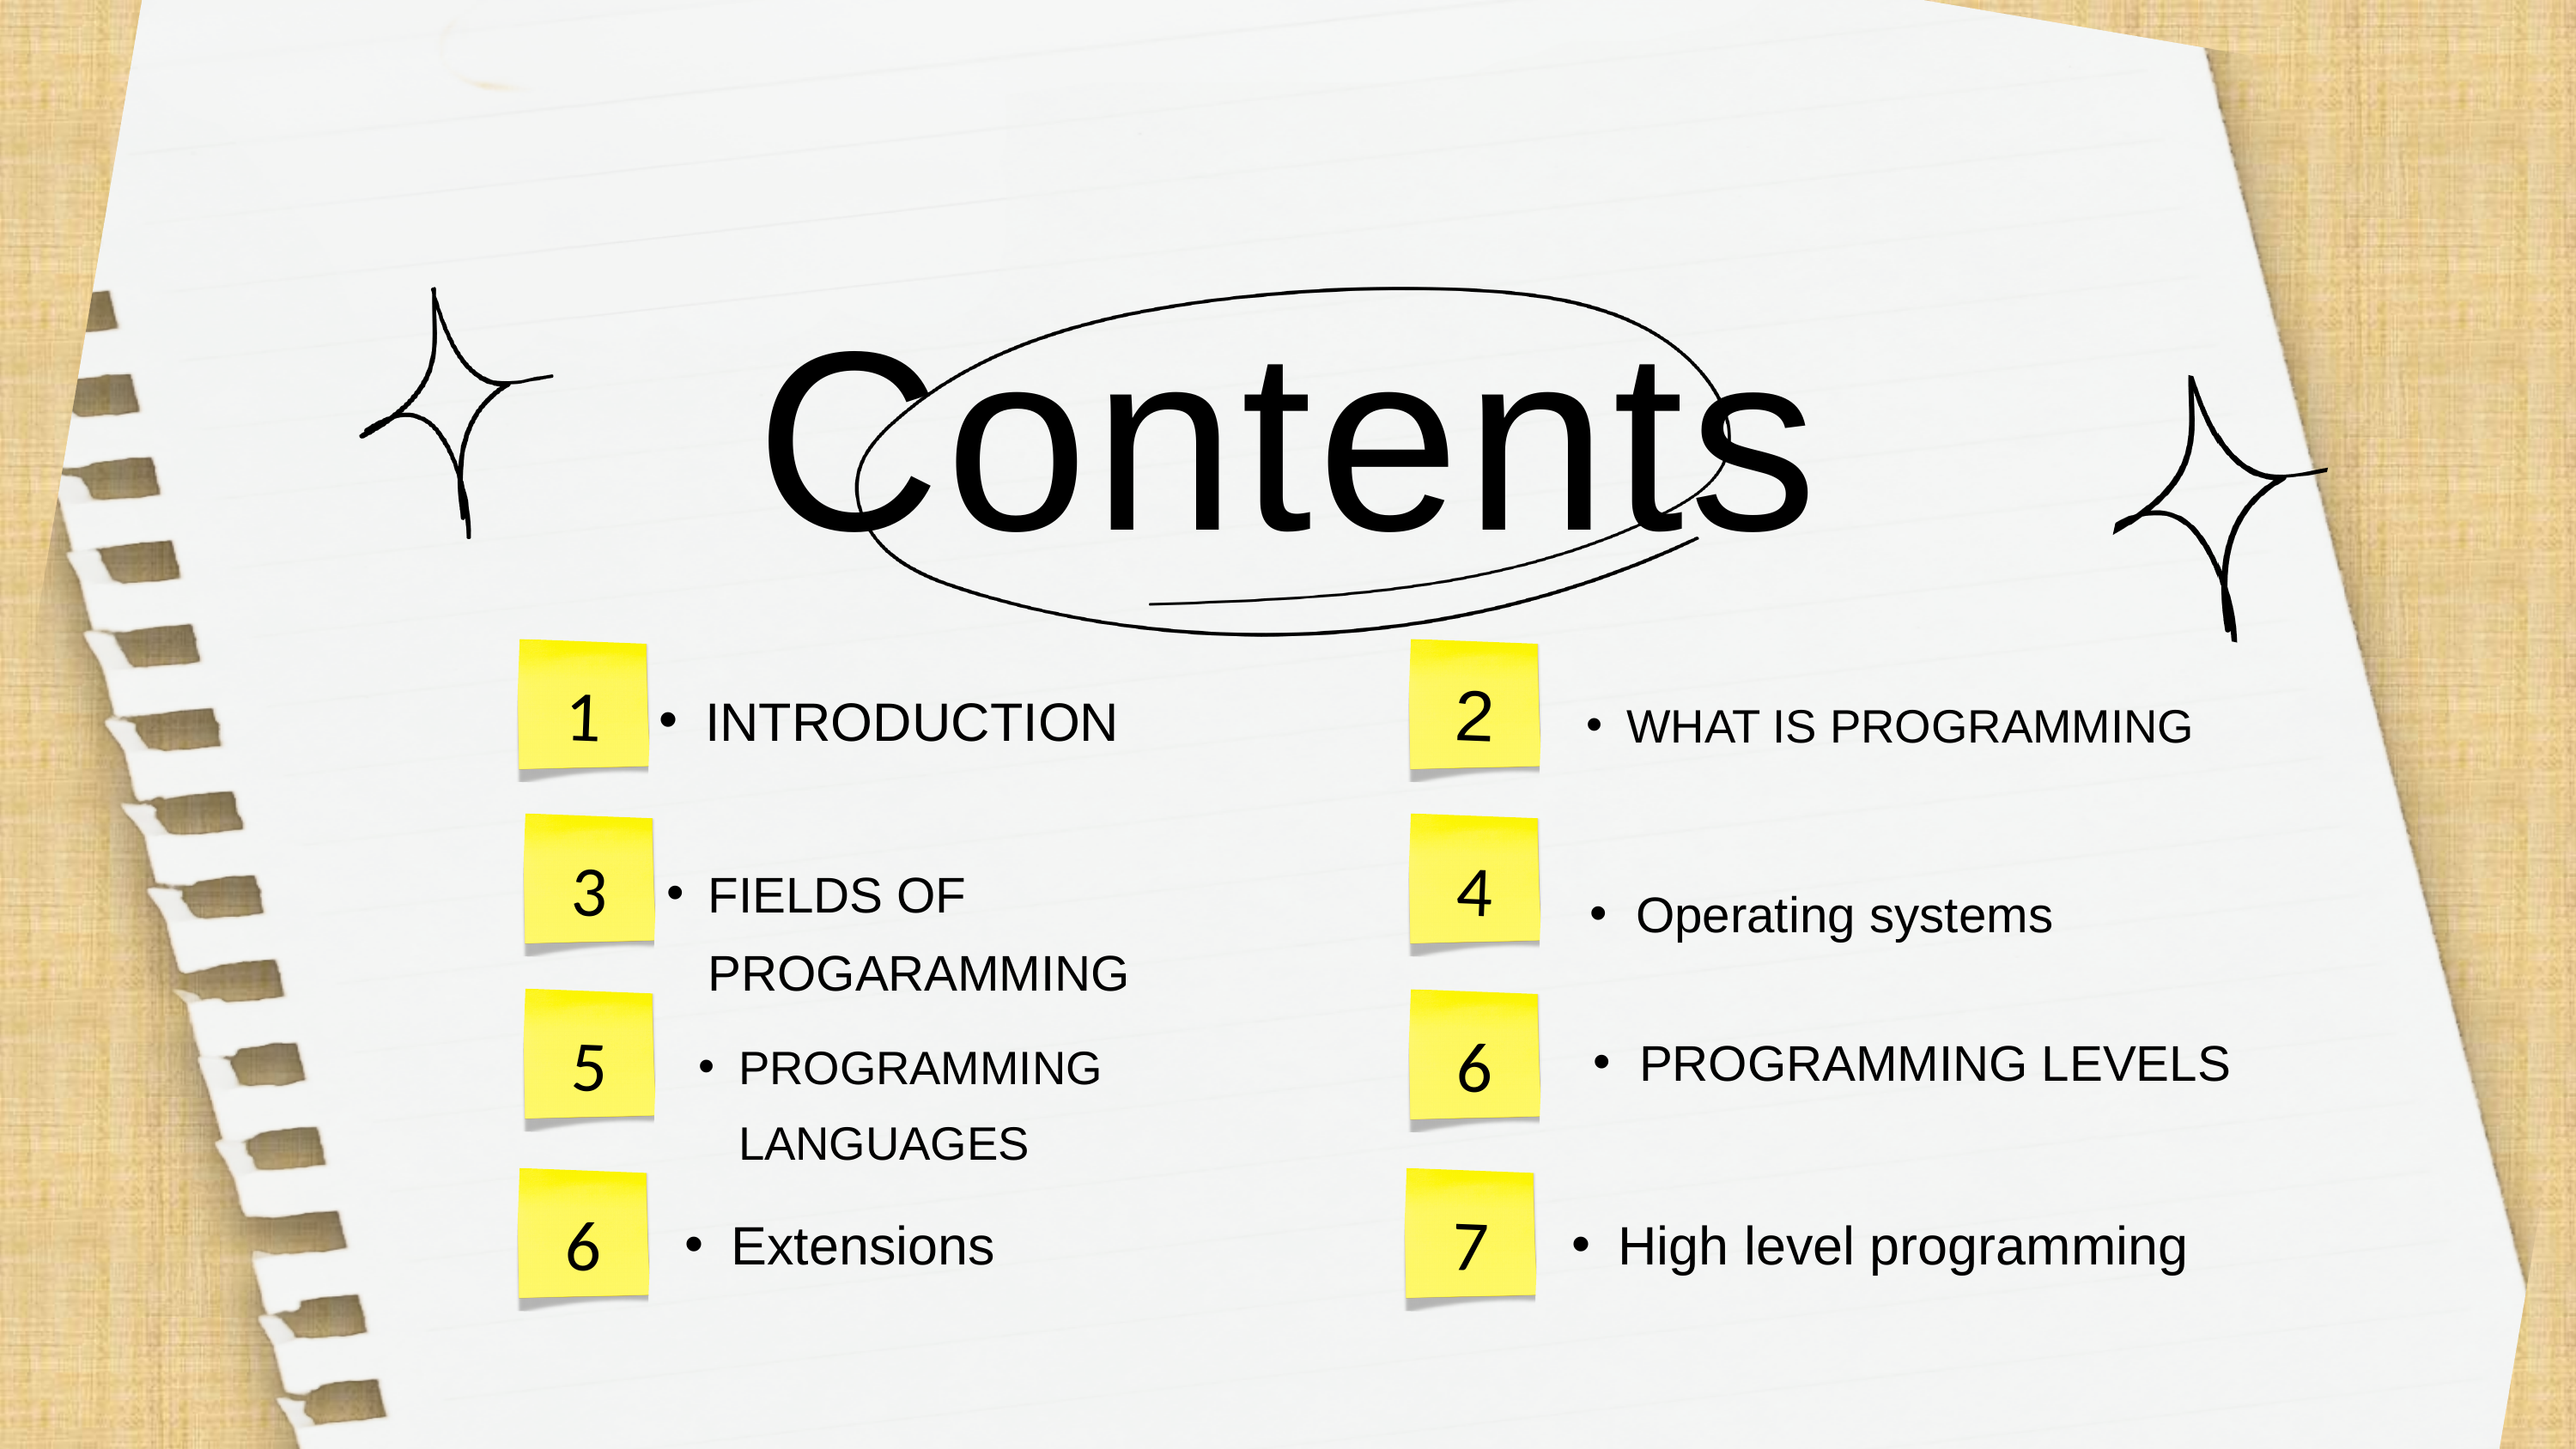

Contents

1
2
INTRODUCTION
WHAT IS PROGRAMMING
3
4
FIELDS OF PROGARAMMING
Operating systems
5
6
PROGRAMMING LEVELS
PROGRAMMING LANGUAGES
6
7
Extensions
High level programming